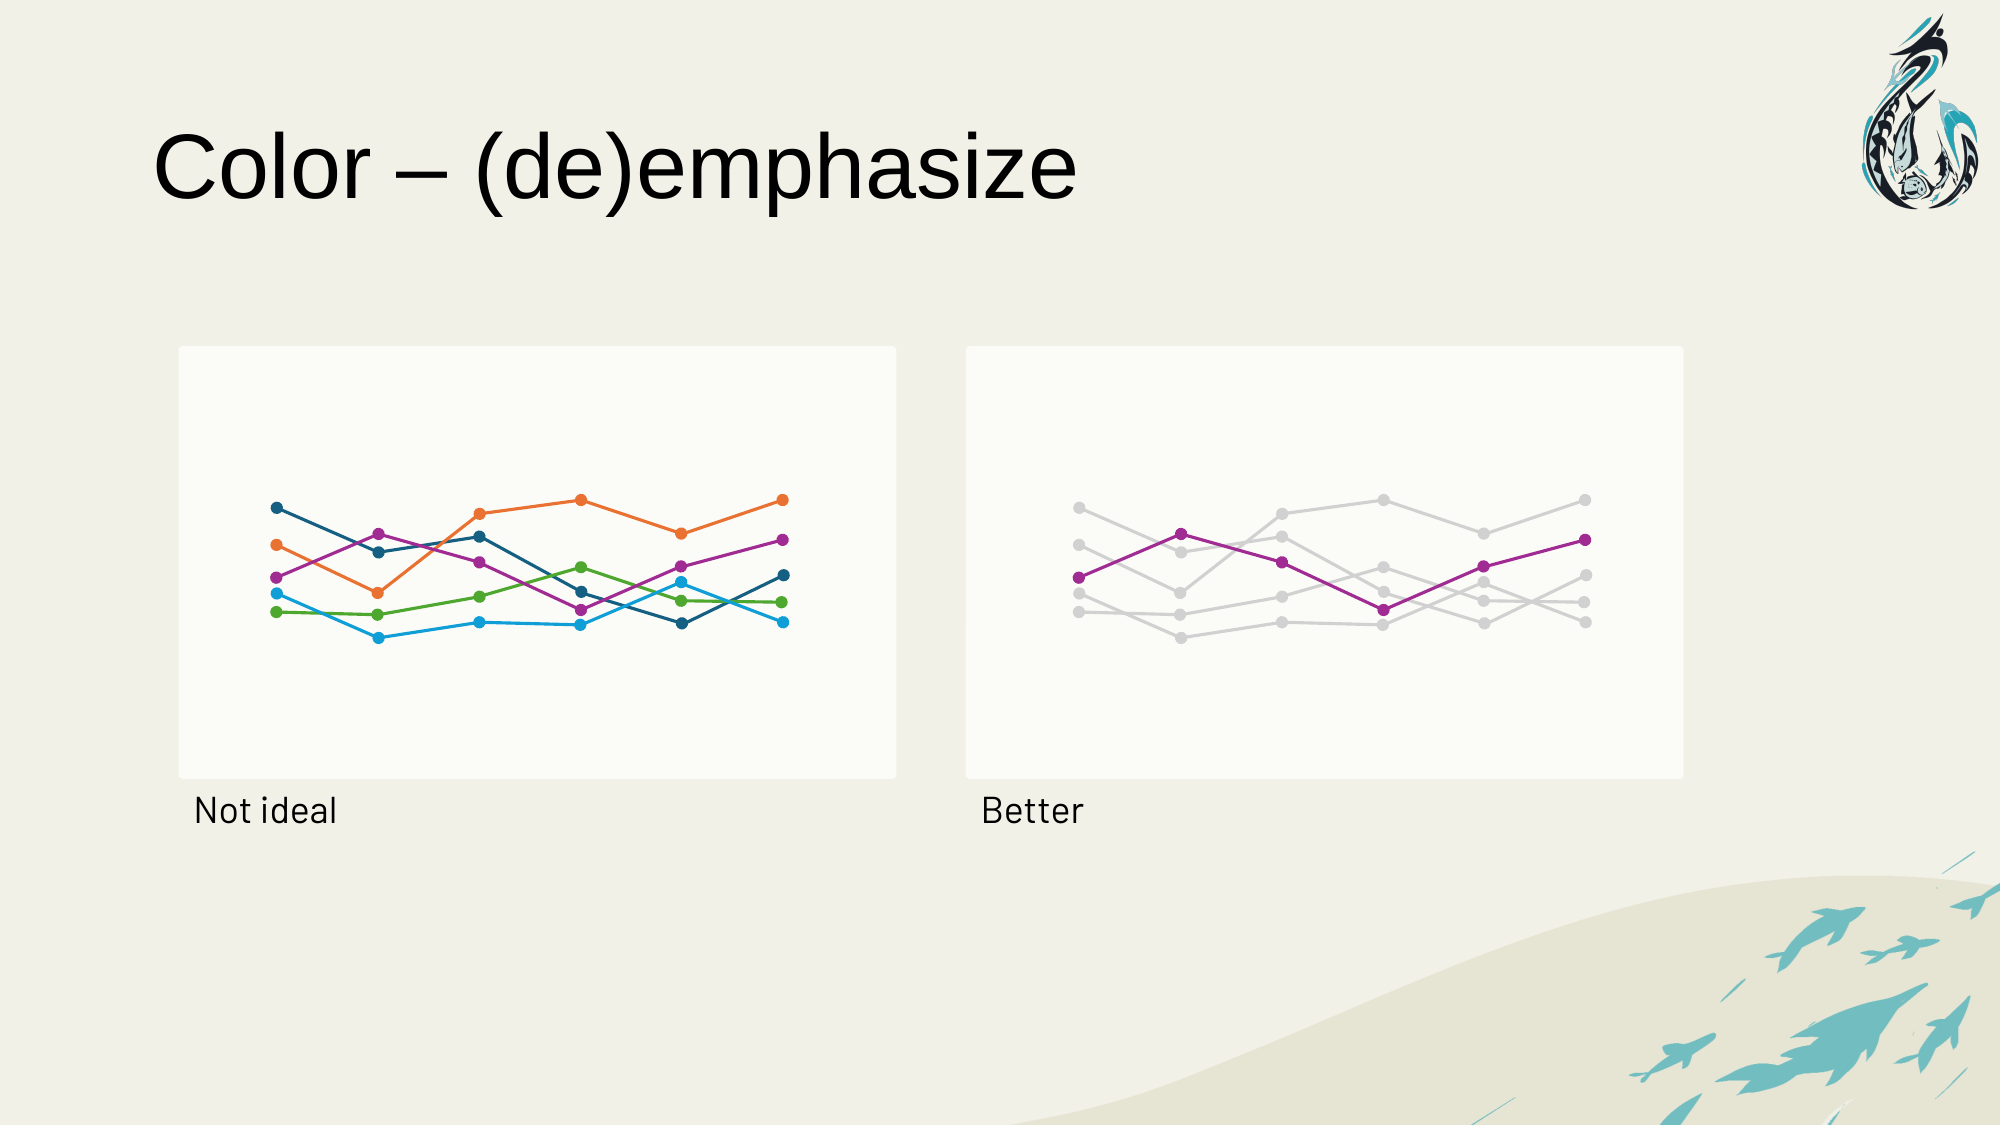

# Color – (de)emphasize

Better
Not ideal